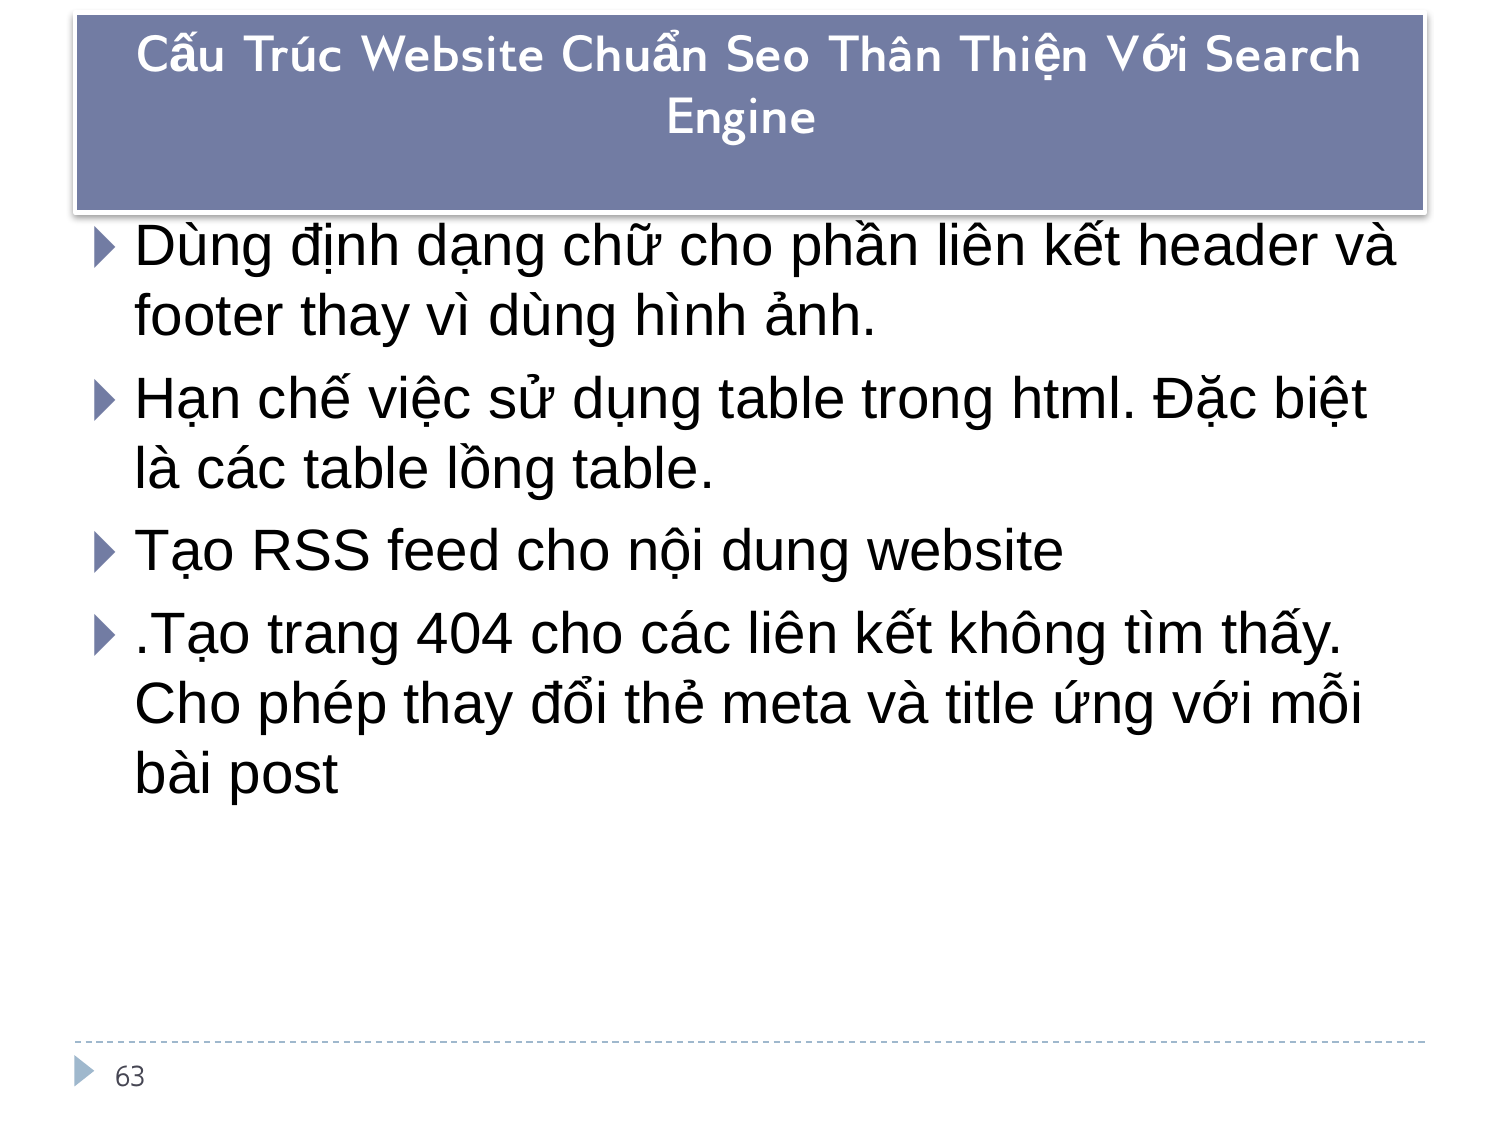

# Cấu Trúc Website Chuẩn Seo Thân Thiện Với Search Engine
Dùng định dạng chữ cho phần liên kết header và footer thay vì dùng hình ảnh.
Hạn chế việc sử dụng table trong html. Đặc biệt là các table lồng table.
Tạo RSS feed cho nội dung website
.Tạo trang 404 cho các liên kết không tìm thấy.
Cho phép thay đổi thẻ meta và title ứng với mỗi bài post
.

.
63